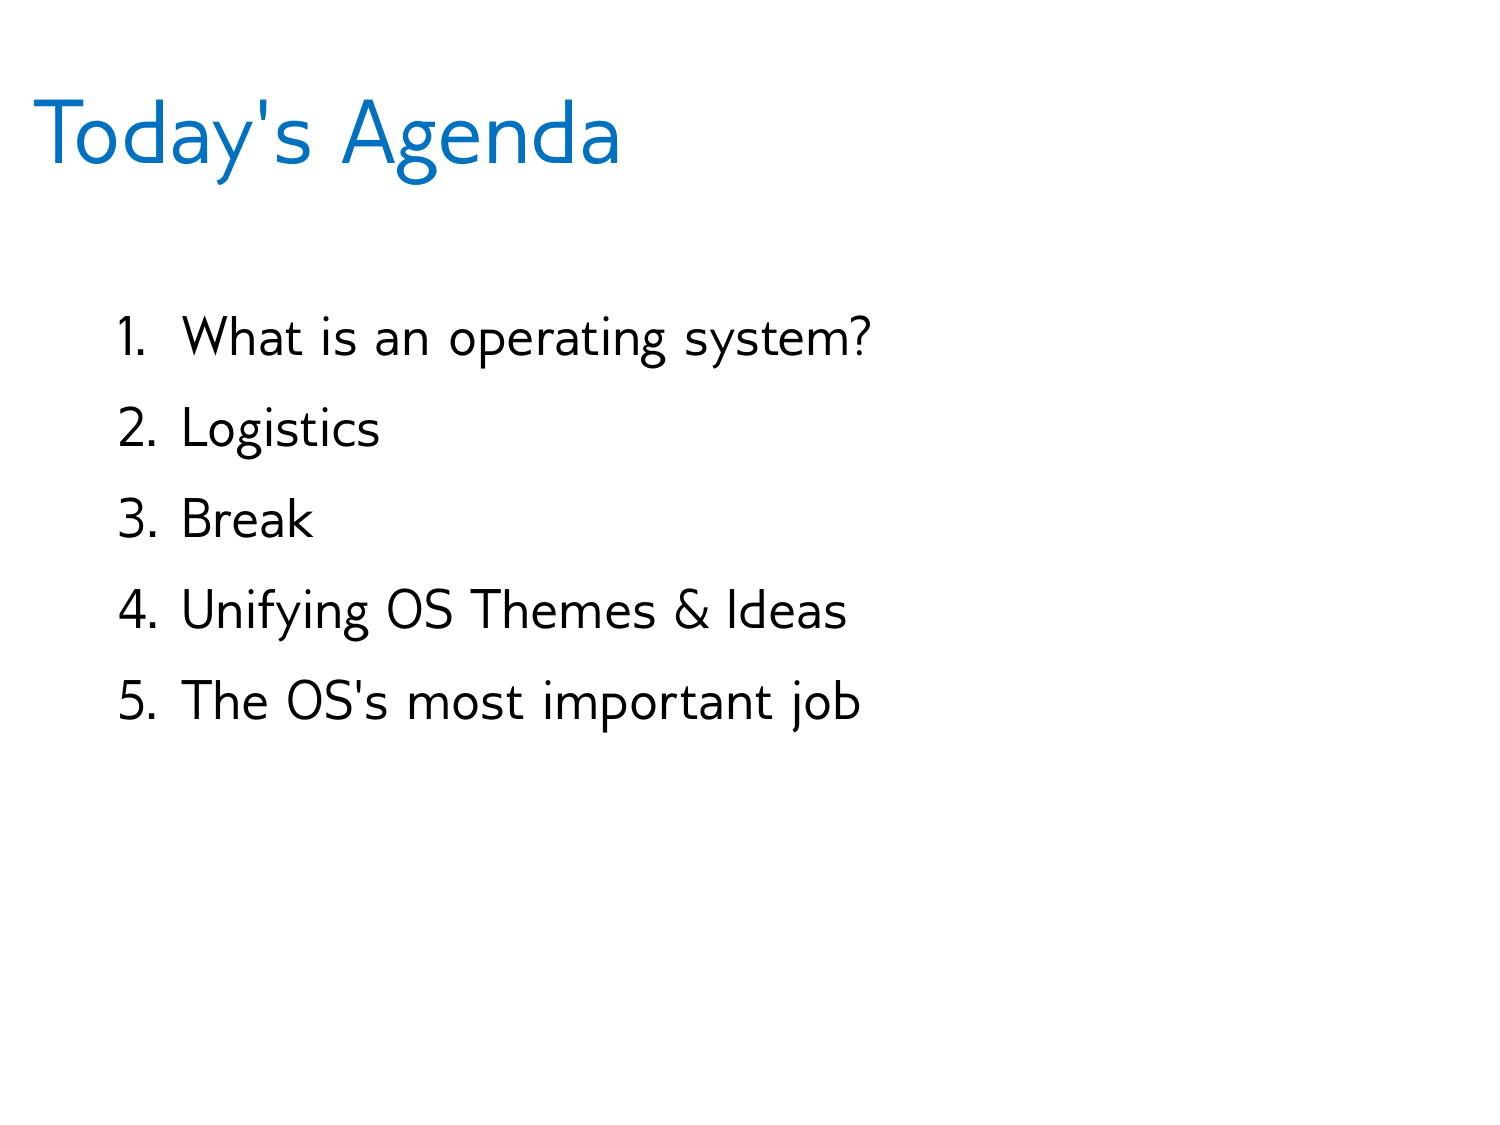

# Today's Agenda
What is an operating system?
Logistics
Break
Unifying OS Themes & Ideas
The OS's most important job